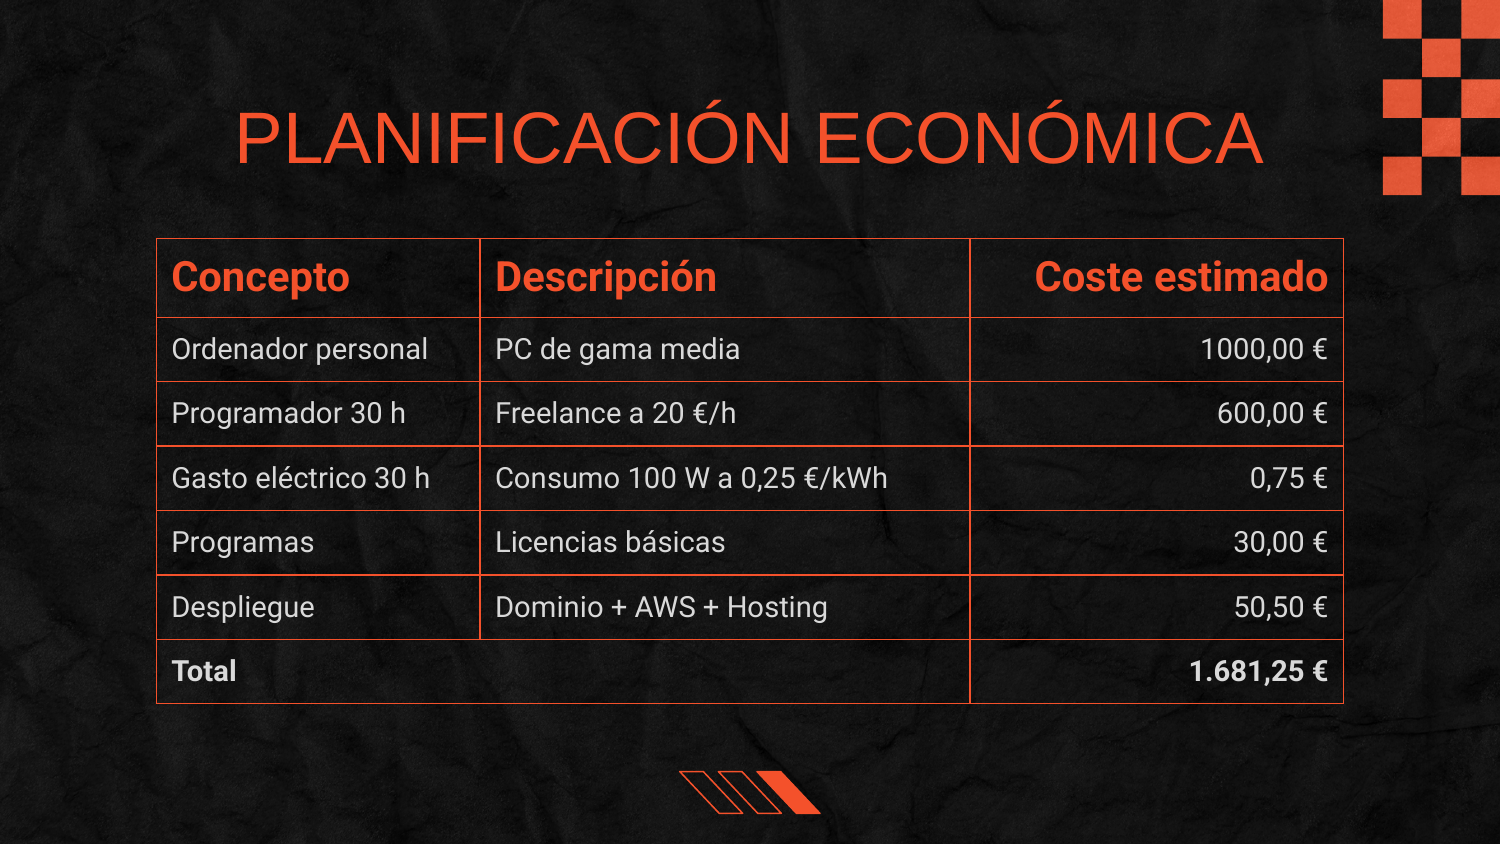

# PLANIFICACIÓN ECONÓMICA
| Concepto | Descripción | Coste estimado |
| --- | --- | --- |
| Ordenador personal | PC de gama media | 1000,00 € |
| Programador 30 h | Freelance a 20 €/h | 600,00 € |
| Gasto eléctrico 30 h | Consumo 100 W a 0,25 €/kWh | 0,75 € |
| Programas | Licencias básicas | 30,00 € |
| Despliegue | Dominio + AWS + Hosting | 50,50 € |
| Total | Earth | 1.681,25 € |